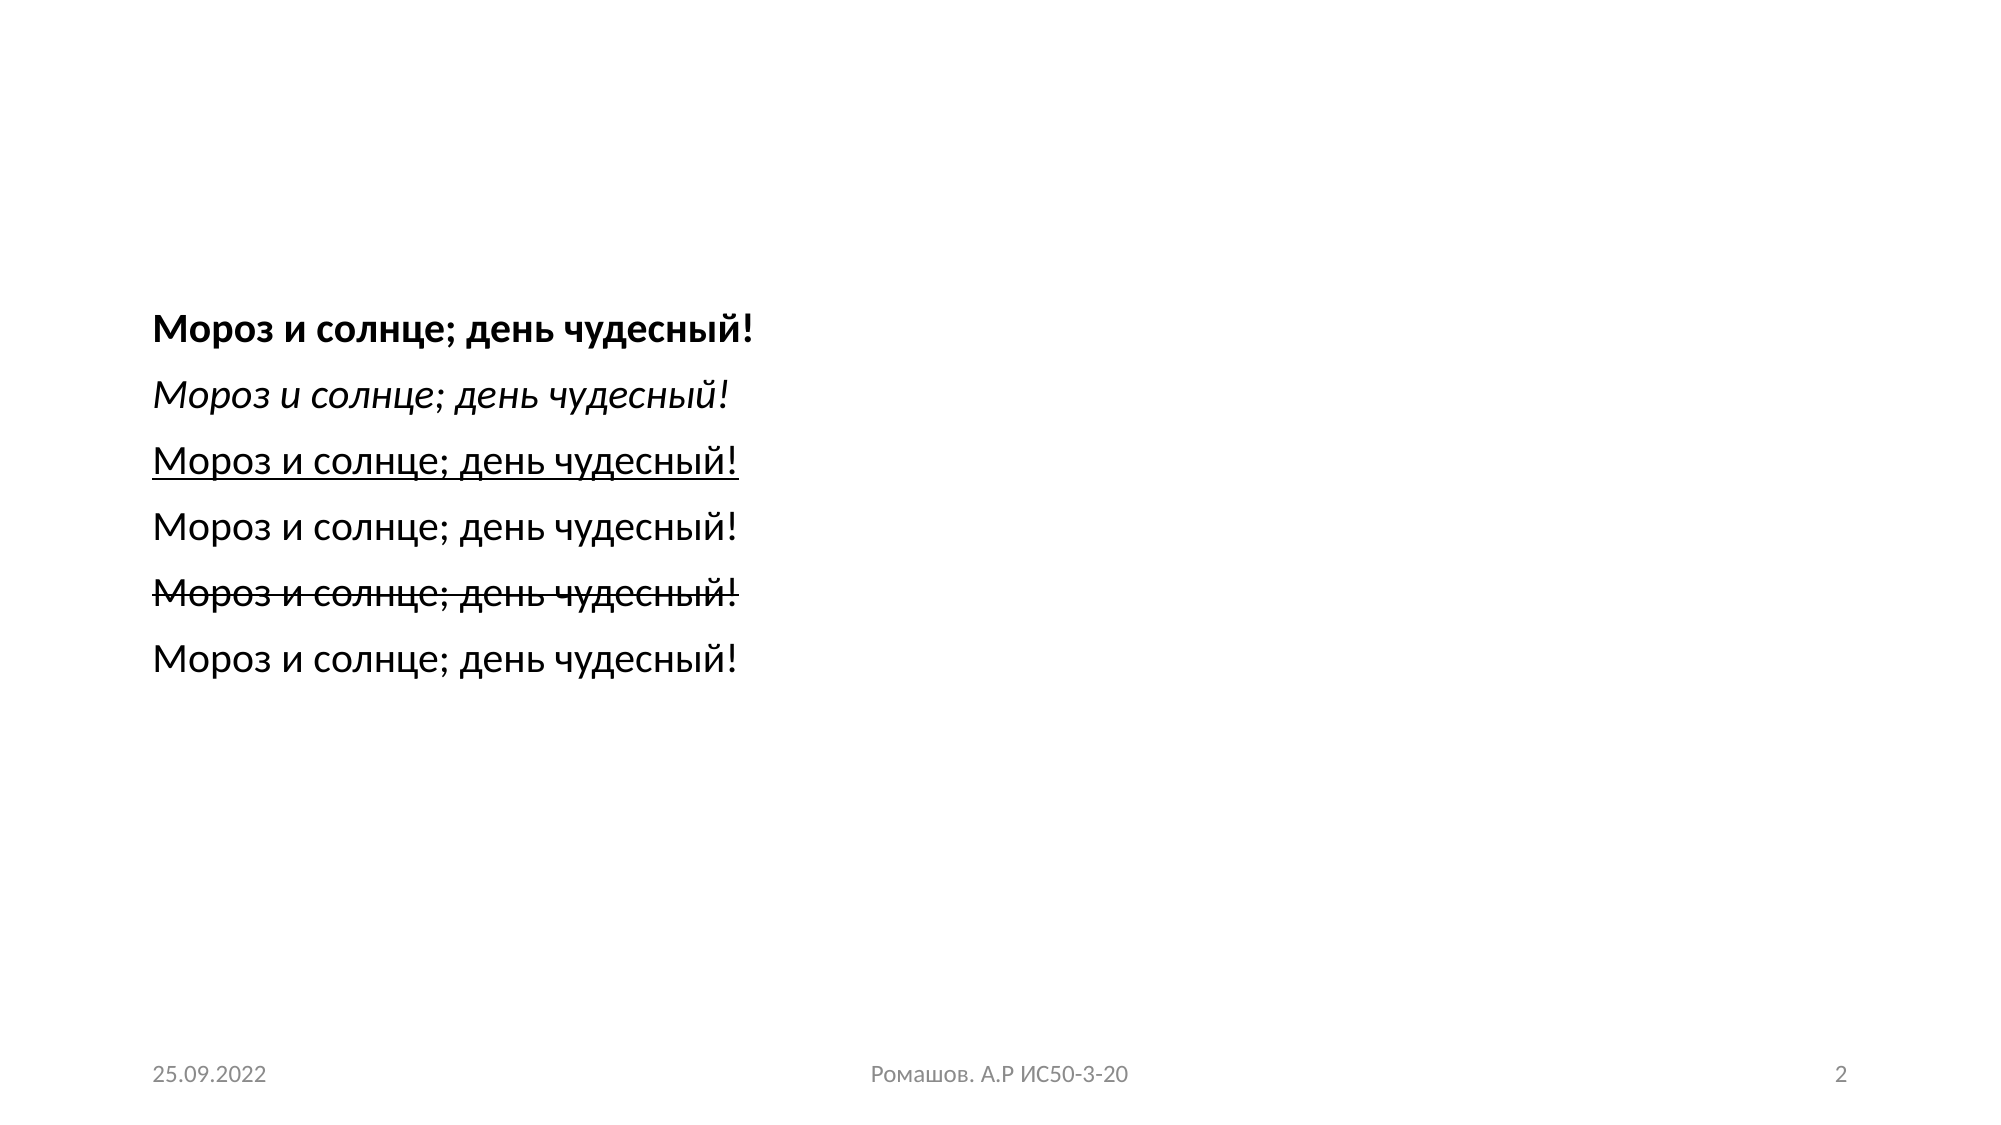

#
Мороз и солнце; день чудесный!
Мороз и солнце; день чудесный!
Мороз и солнце; день чудесный!
Мороз и солнце; день чудесный!
Мороз и солнце; день чудесный!
Мороз и солнце; день чудесный!
25.09.2022
Ромашов. А.Р ИС50-3-20
2